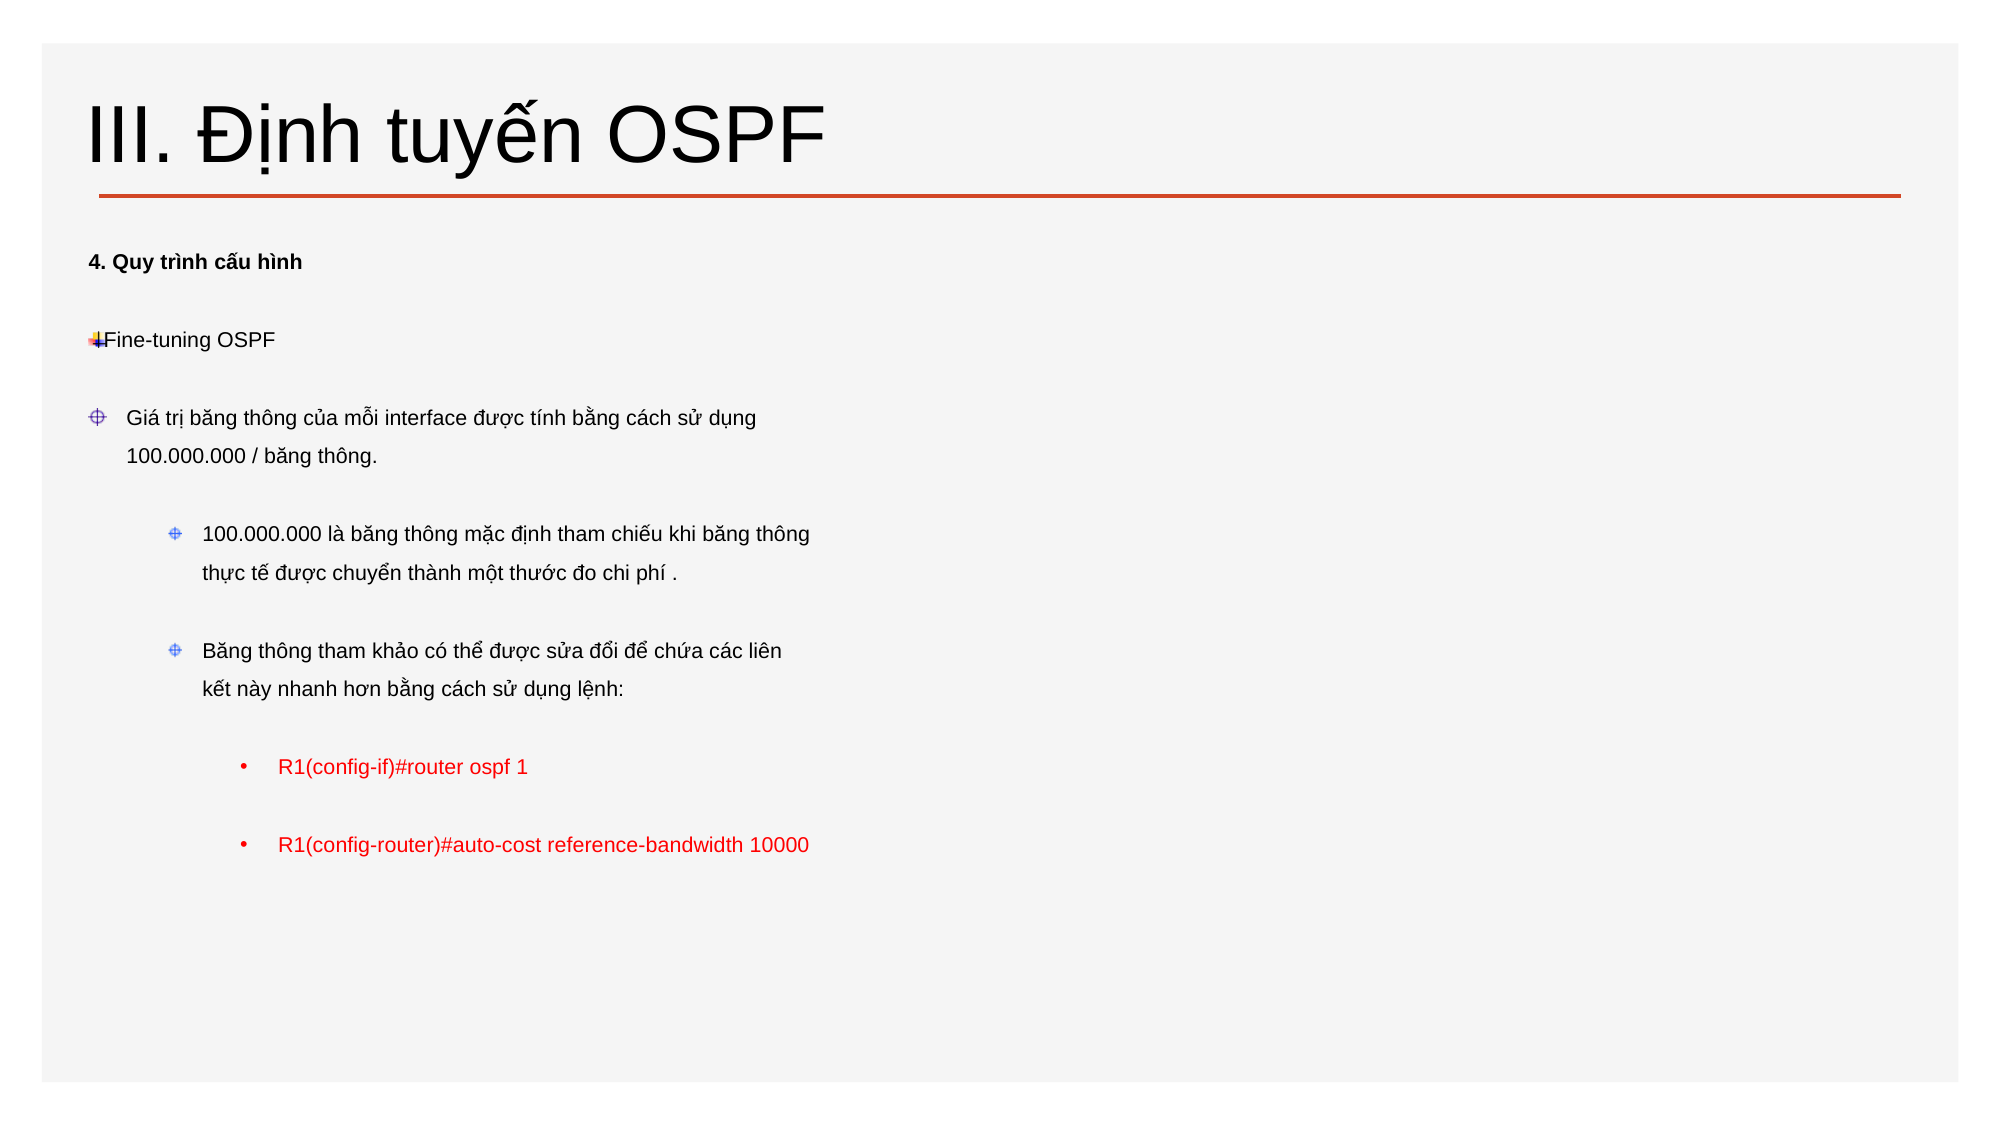

# III. Định tuyến OSPF
4. Quy trình cấu hình
Fine-tuning OSPF
Giá trị băng thông của mỗi interface được tính bằng cách sử dụng 100.000.000 / băng thông.
100.000.000 là băng thông mặc định tham chiếu khi băng thông thực tế được chuyển thành một thước đo chi phí .
Băng thông tham khảo có thể được sửa đổi để chứa các liên kết này nhanh hơn bằng cách sử dụng lệnh:
R1(config-if)#router ospf 1
R1(config-router)#auto-cost reference-bandwidth 10000